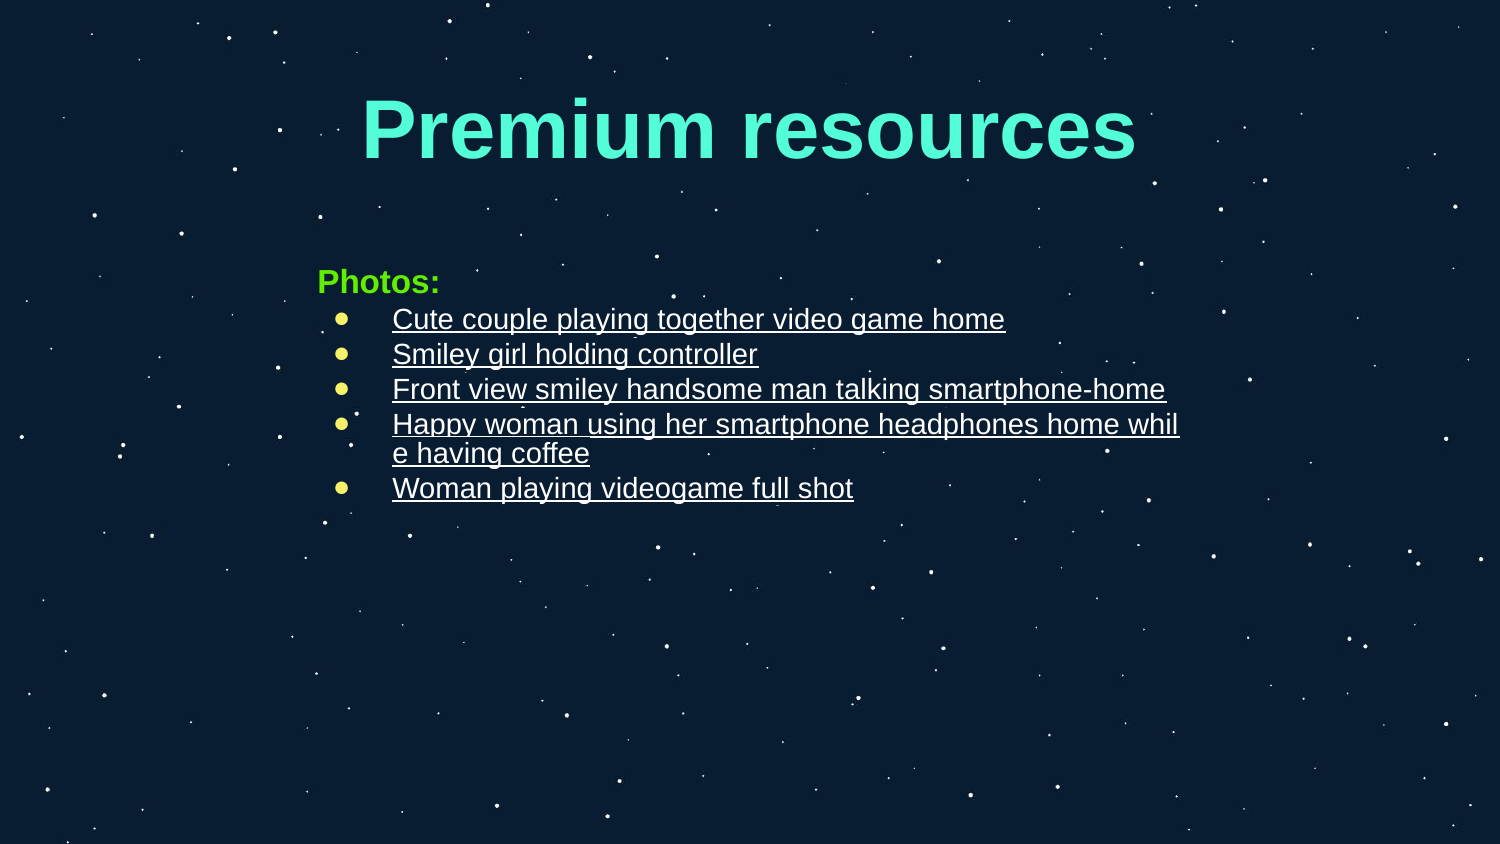

# Premium resources
Photos:
Cute couple playing together video game home
Smiley girl holding controller
Front view smiley handsome man talking smartphone-home
Happy woman using her smartphone headphones home while having coffee
Woman playing videogame full shot